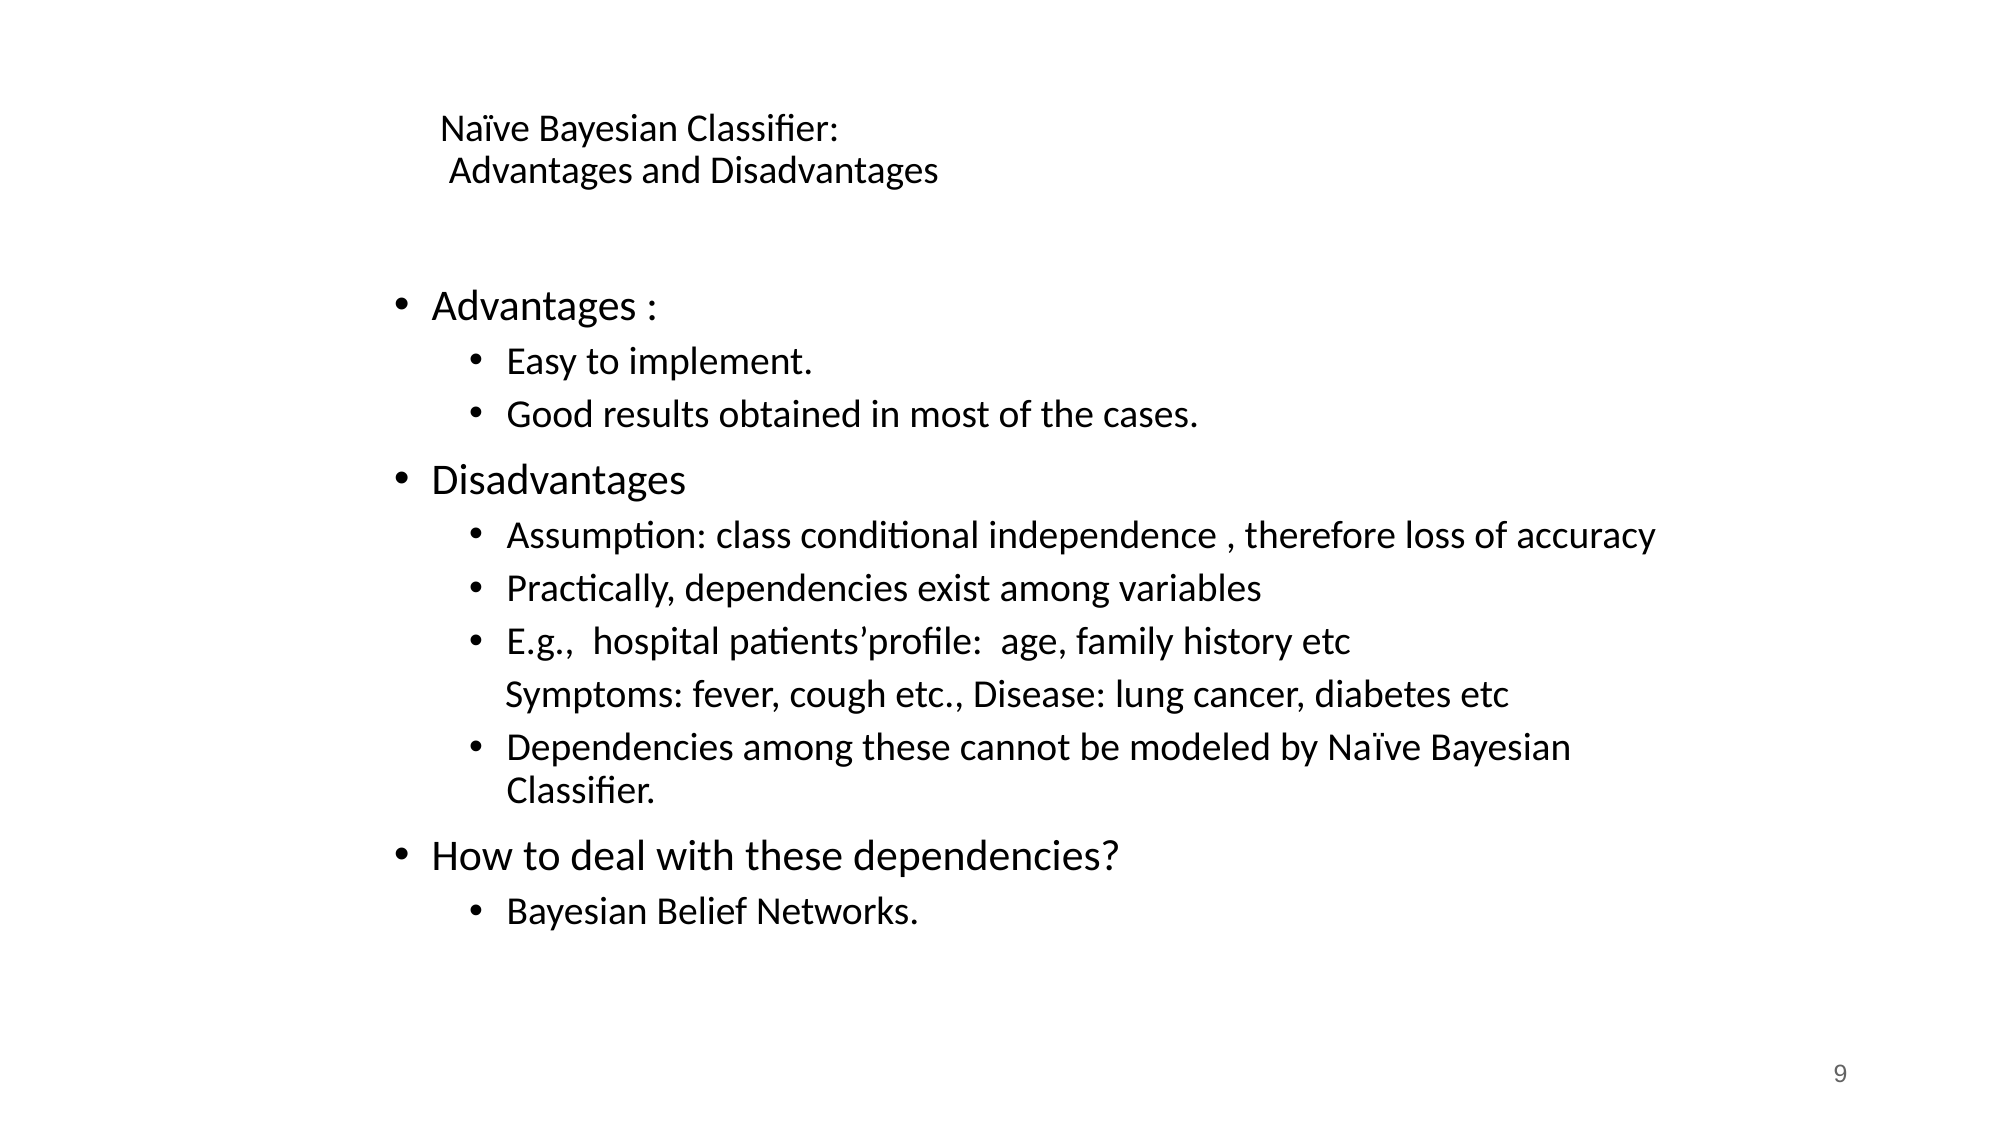

# Naïve Bayesian Classifier: Advantages and Disadvantages
Advantages :
Easy to implement.
Good results obtained in most of the cases.
Disadvantages
Assumption: class conditional independence , therefore loss of accuracy
Practically, dependencies exist among variables
E.g.,  hospital patients’profile:  age, family history etc
    Symptoms: fever, cough etc., Disease: lung cancer, diabetes etc
Dependencies among these cannot be modeled by Naïve Bayesian Classifier.
How to deal with these dependencies?
Bayesian Belief Networks.
9